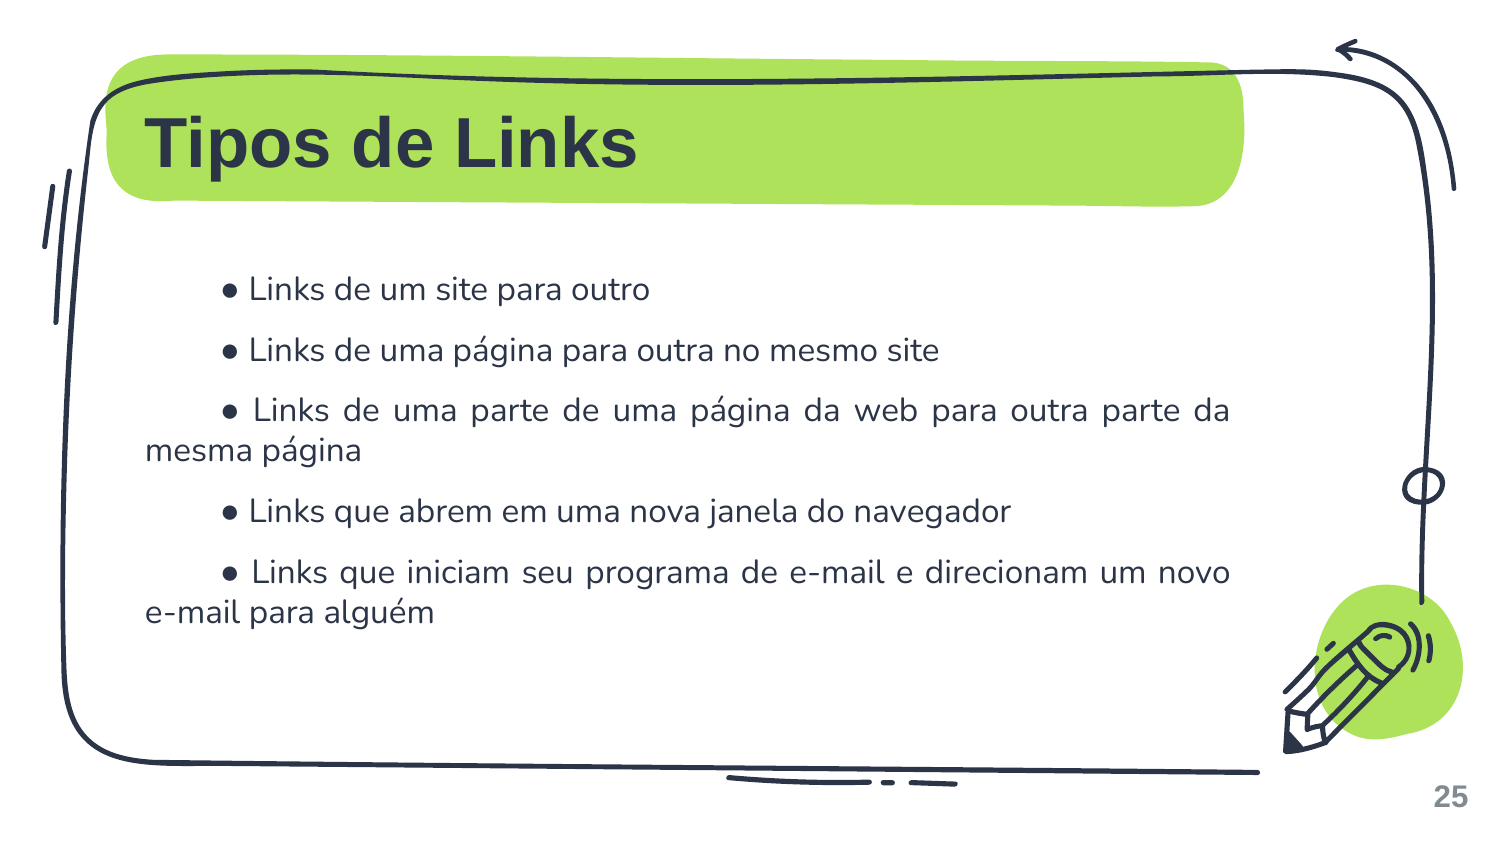

# Tipos de Links
● Links de um site para outro
● Links de uma página para outra no mesmo site
● Links de uma parte de uma página da web para outra parte da mesma página
● Links que abrem em uma nova janela do navegador
● Links que iniciam seu programa de e-mail e direcionam um novo e-mail para alguém

25